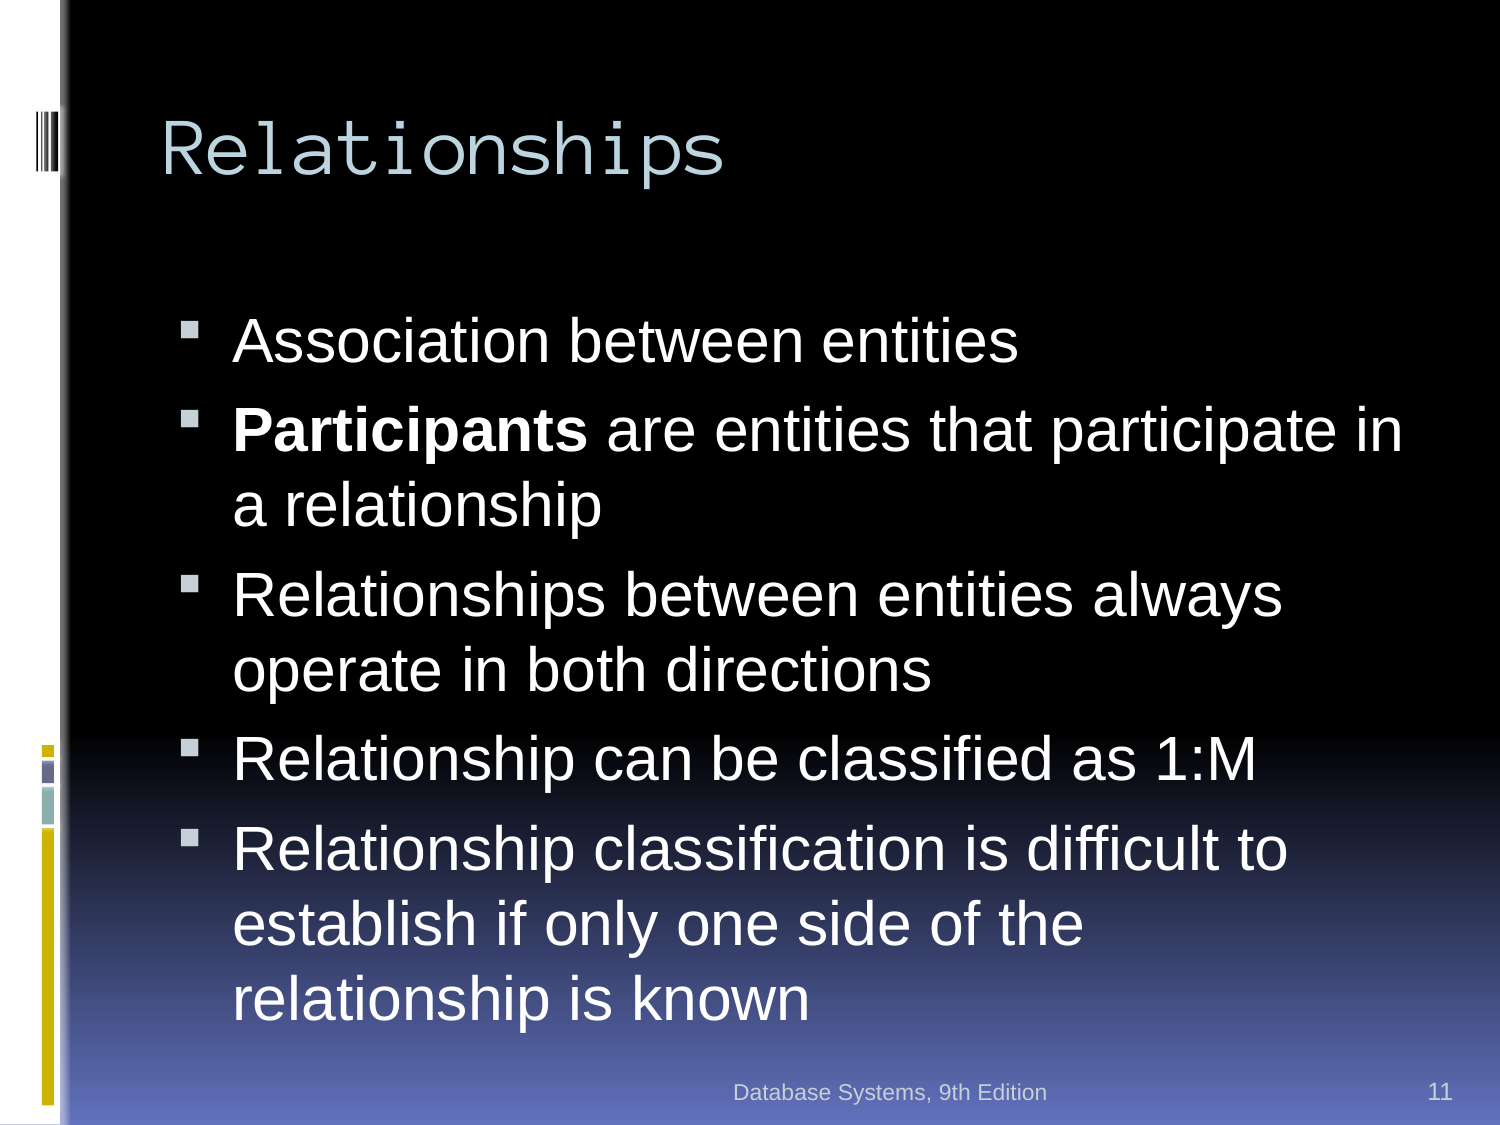

# Relationships
Association between entities
Participants are entities that participate in a relationship
Relationships between entities always operate in both directions
Relationship can be classified as 1:M
Relationship classification is difficult to establish if only one side of the relationship is known
Database Systems, 9th Edition
11